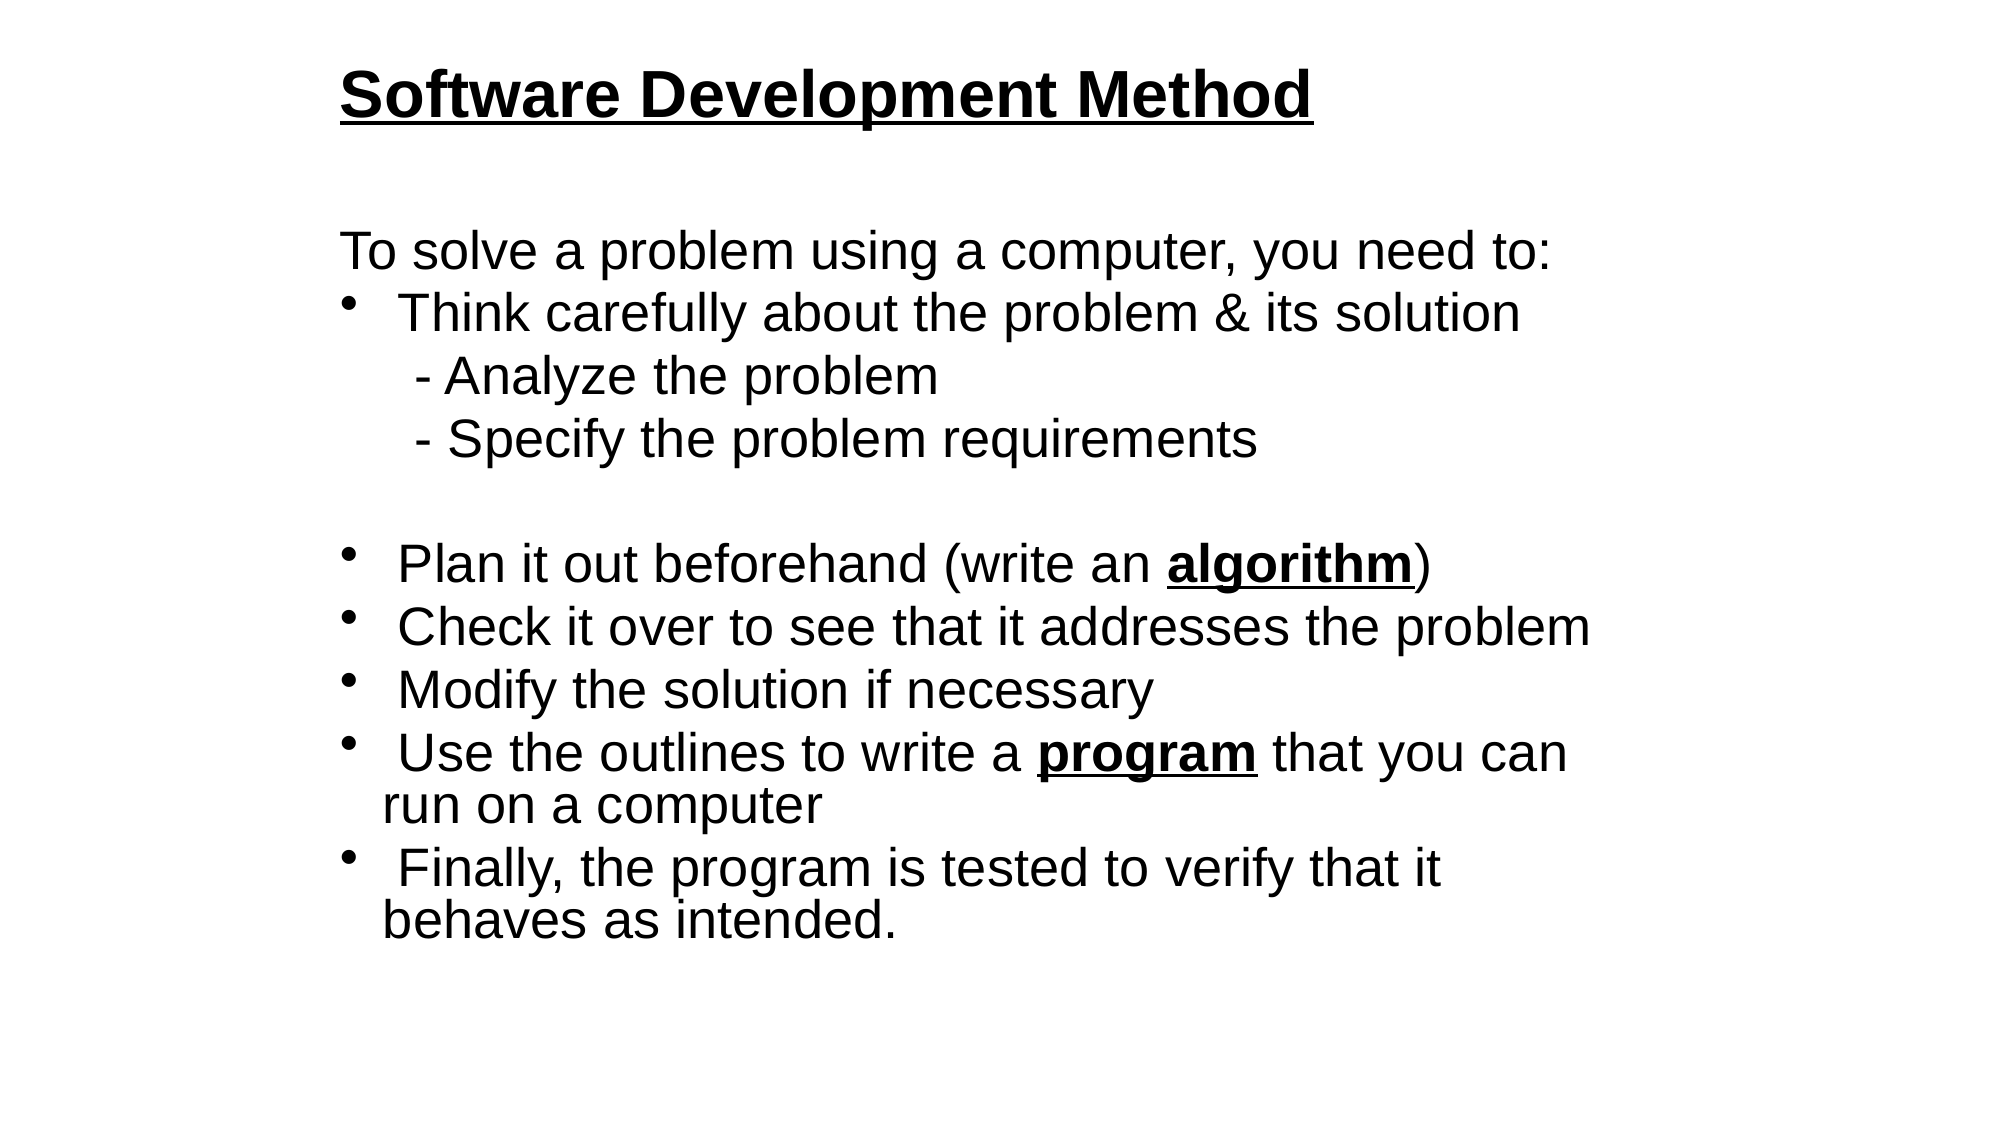

# Software Development Method
To solve a problem using a computer, you need to:
 Think carefully about the problem & its solution
     - Analyze the problem
     - Specify the problem requirements

 Plan it out beforehand (write an algorithm)
 Check it over to see that it addresses the problem
 Modify the solution if necessary
 Use the outlines to write a program that you can run on a computer
 Finally, the program is tested to verify that it behaves as intended.